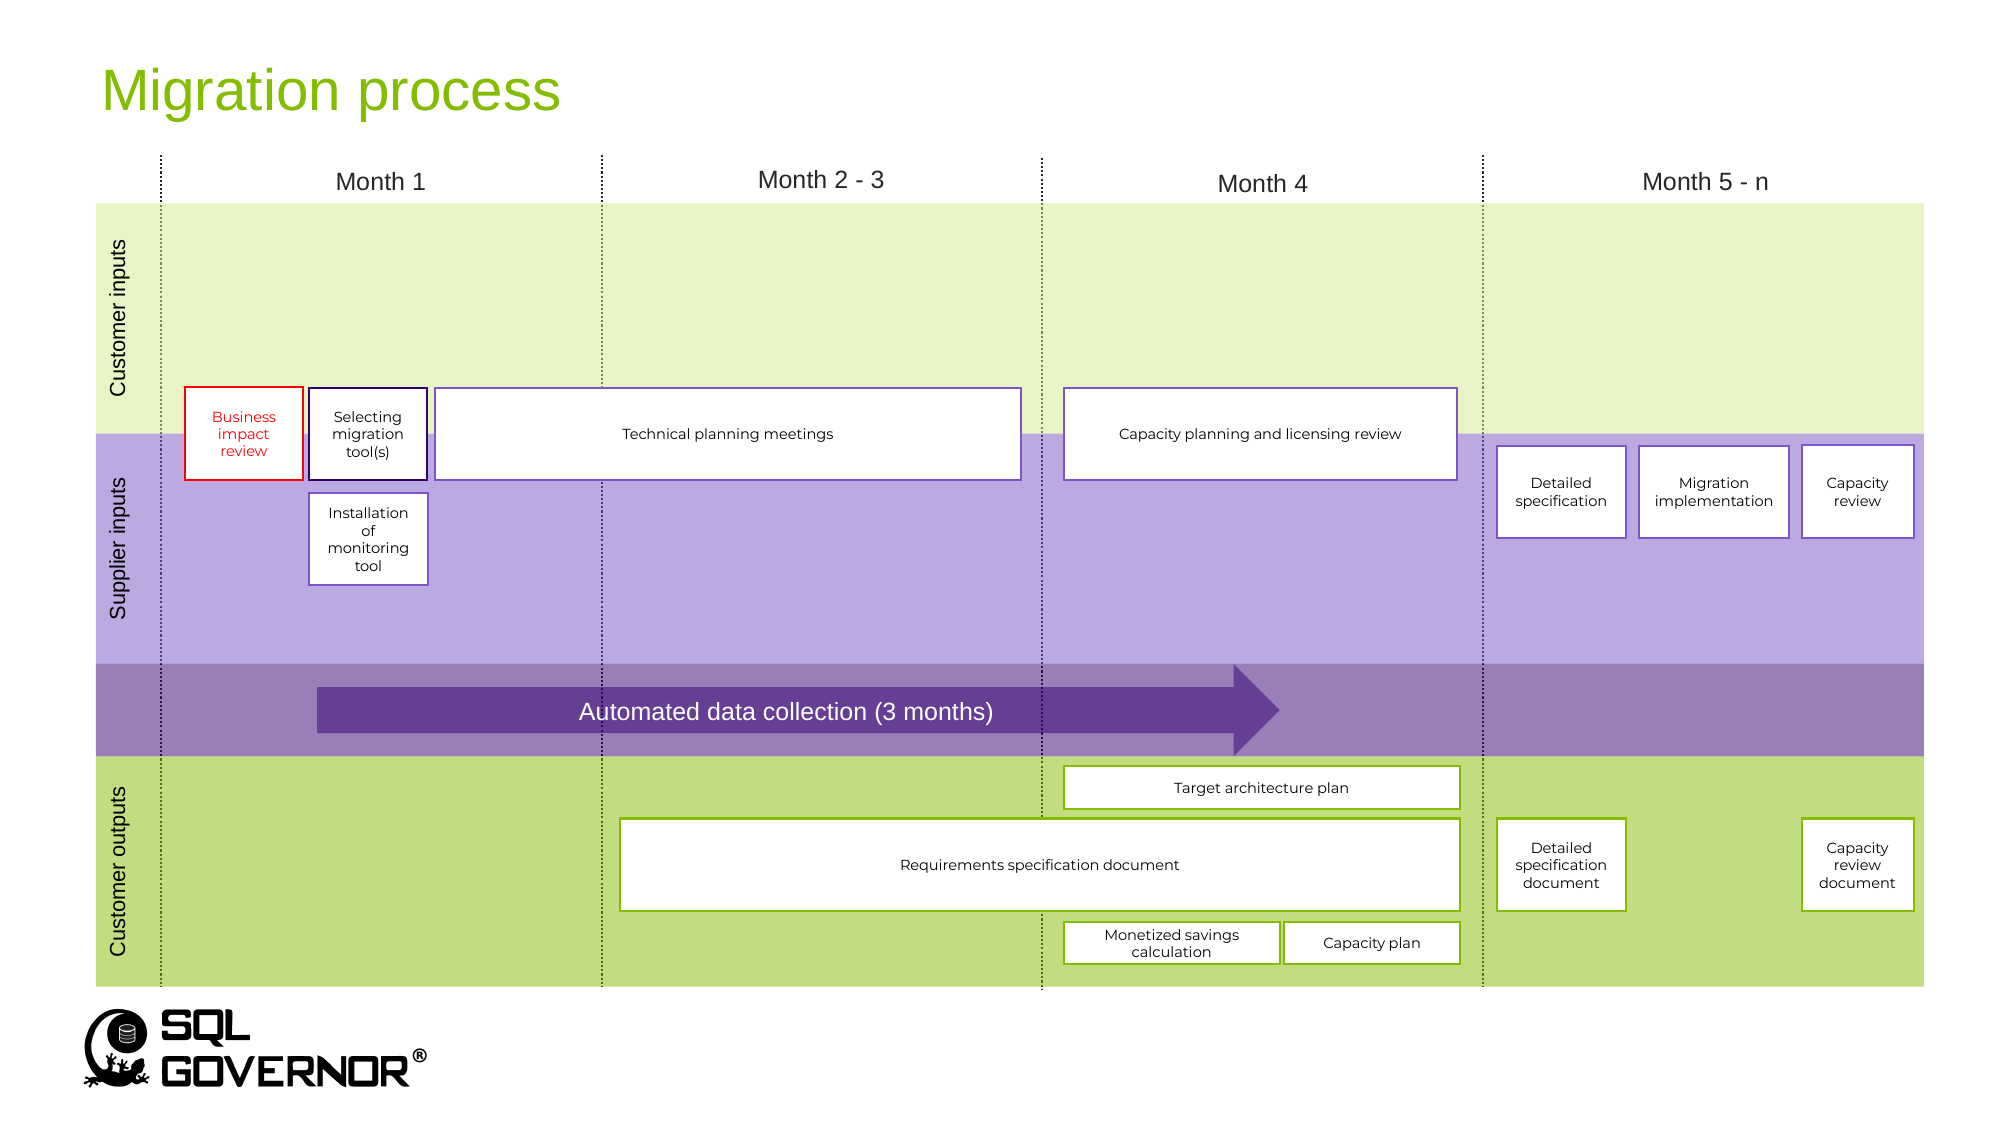

# Migration process
Month 2 - 3
Month 5 - n
Month 1
Month 4

Customer inputs
Business impact review
Selecting migration tool(s)
Technical planning meetings
Capacity planning and licensing review

Supplier inputs
Capacity review
Detailed specification
Migration implementation
Installation of monitoring tool

Automated data collection (3 months)

Customer outputs
Target architecture plan
Requirements specification document
Detailed specification document
Capacity review document
Monetized savings calculation
Capacity plan